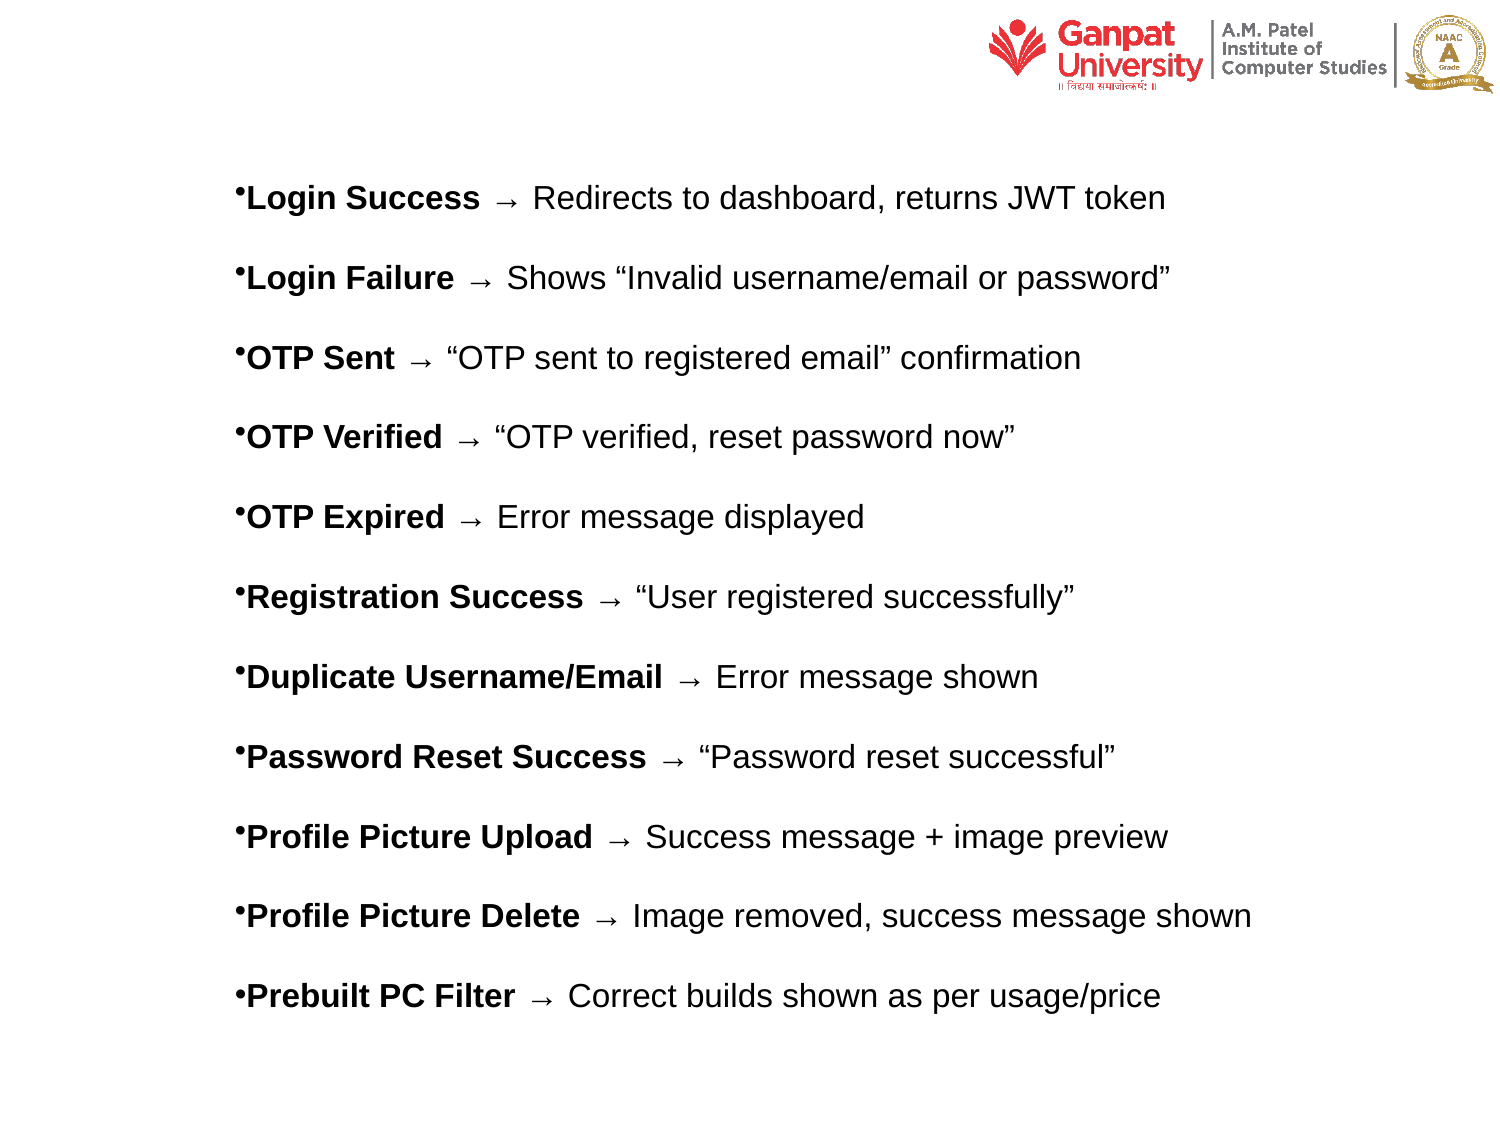

Login Success → Redirects to dashboard, returns JWT token

Login Failure → Shows “Invalid username/email or password”

OTP Sent → “OTP sent to registered email” confirmation

OTP Verified → “OTP verified, reset password now”

OTP Expired → Error message displayed

Registration Success → “User registered successfully”

Duplicate Username/Email → Error message shown

Password Reset Success → “Password reset successful”

Profile Picture Upload → Success message + image preview

Profile Picture Delete → Image removed, success message shown

Prebuilt PC Filter → Correct builds shown as per usage/price